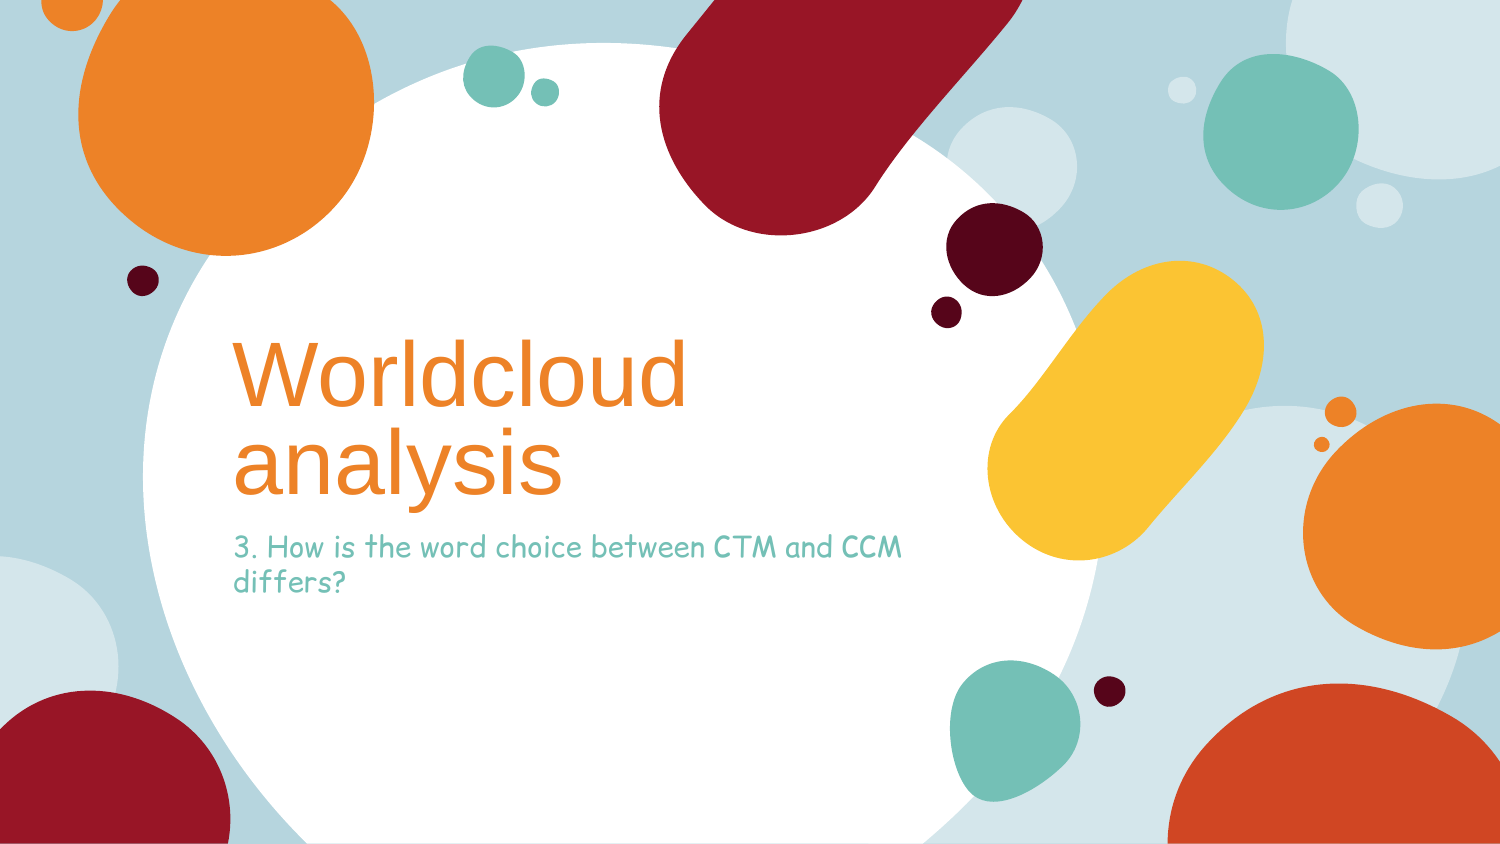

# Worldcloud analysis
3. How is the word choice between CTM and CCM differs?